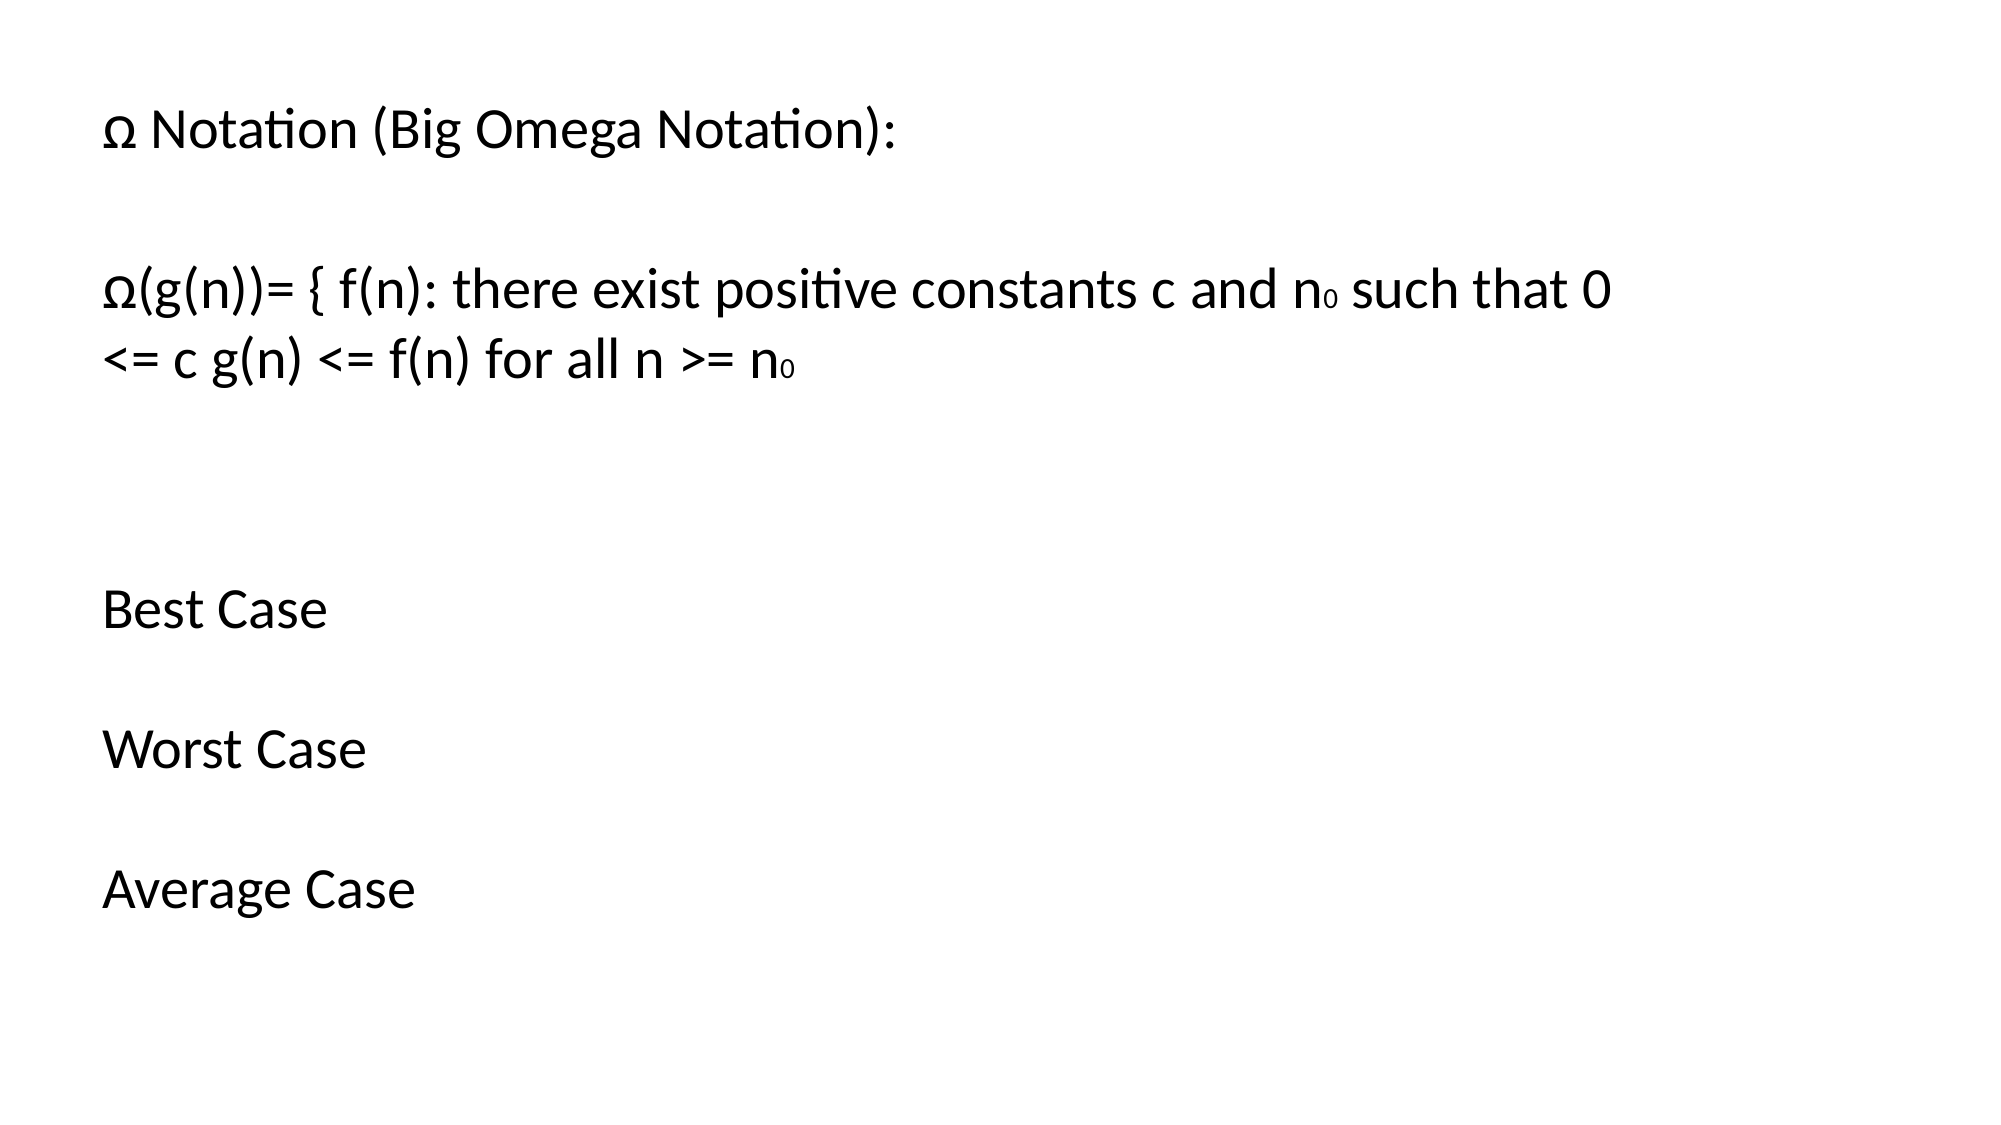

ꭥ Notation (Big Omega Notation):

ꭥ(g(n))= { f(n): there exist positive constants c and n0 such that 0 <= c g(n) <= f(n) for all n >= n0

Best Case

Worst Case

Average Case